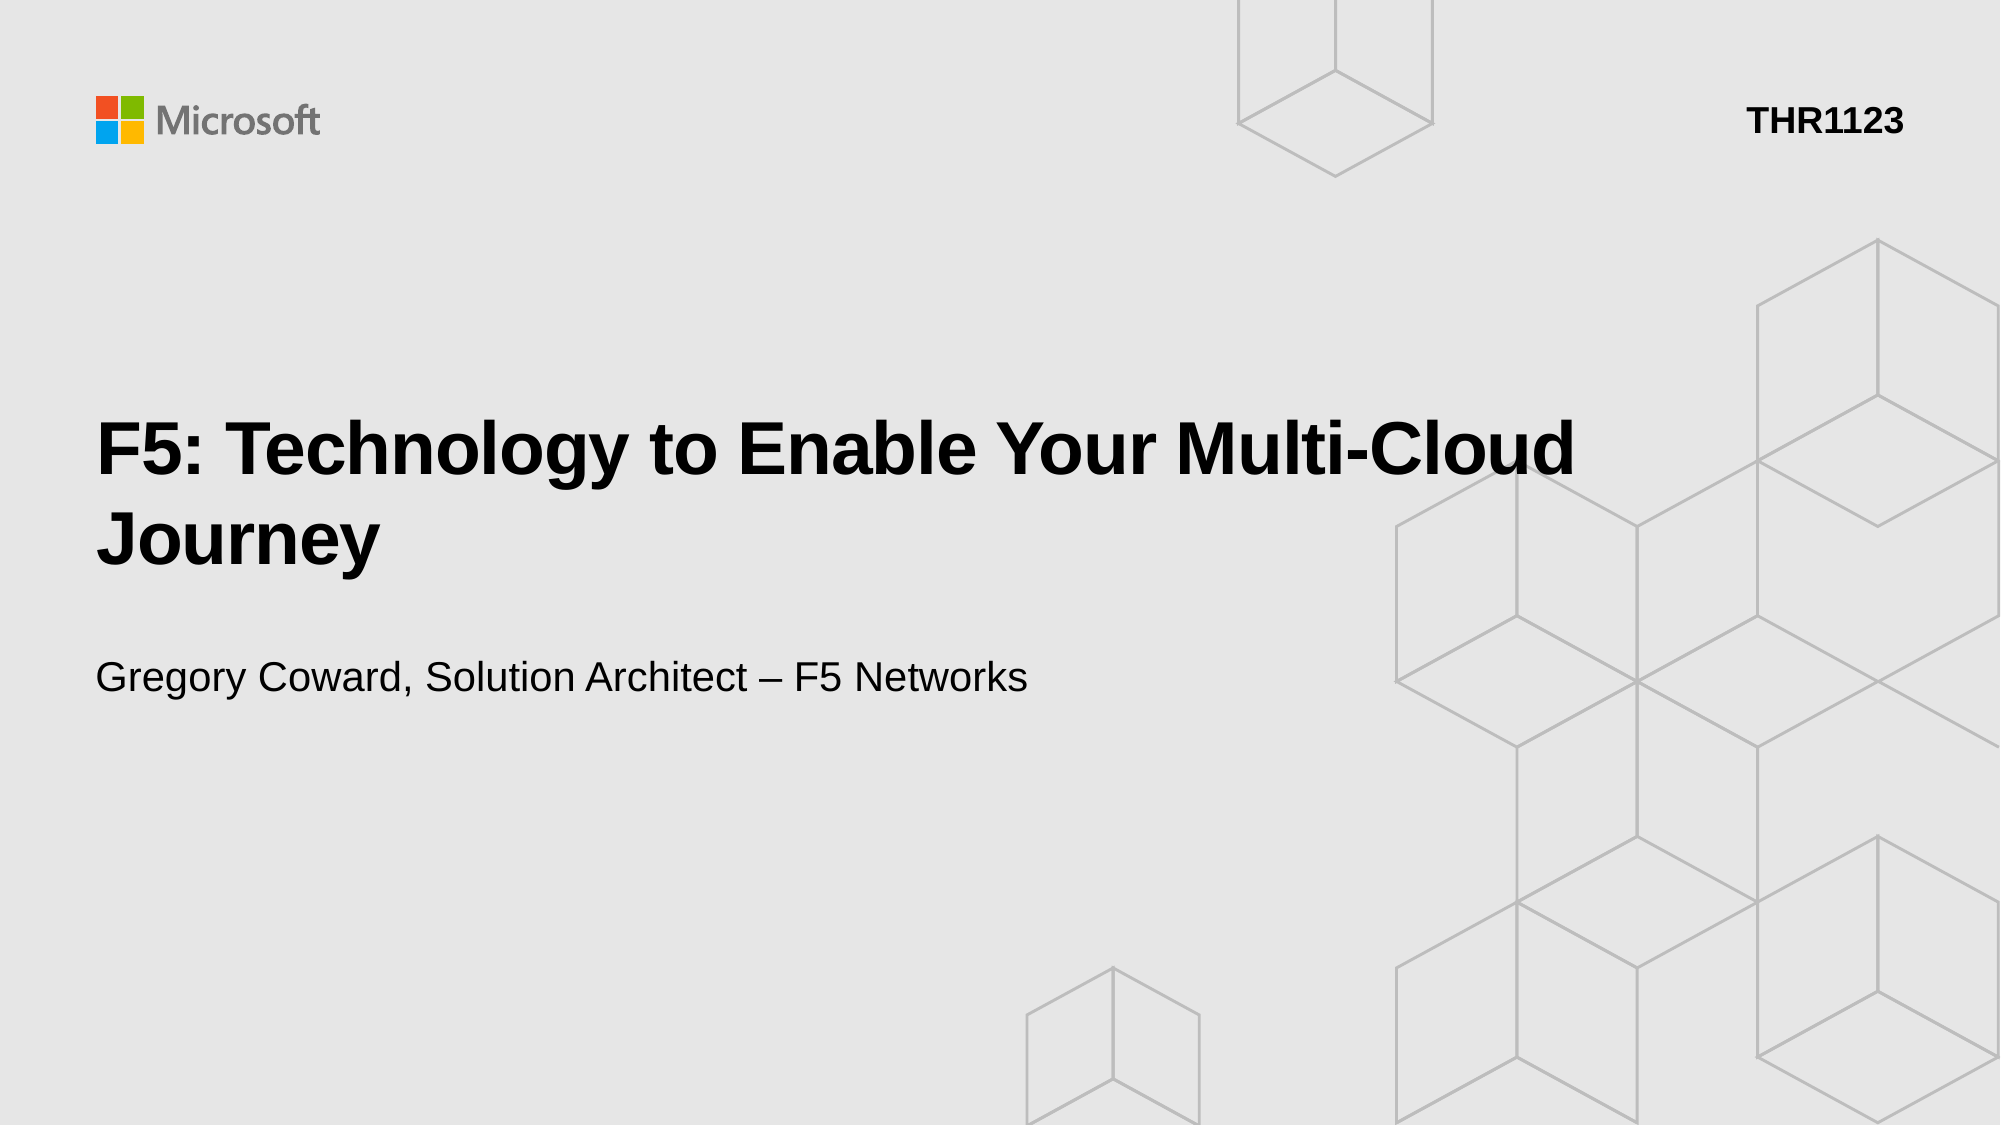

THR1123
# F5: Technology to Enable Your Multi-Cloud Journey
Gregory Coward, Solution Architect – F5 Networks